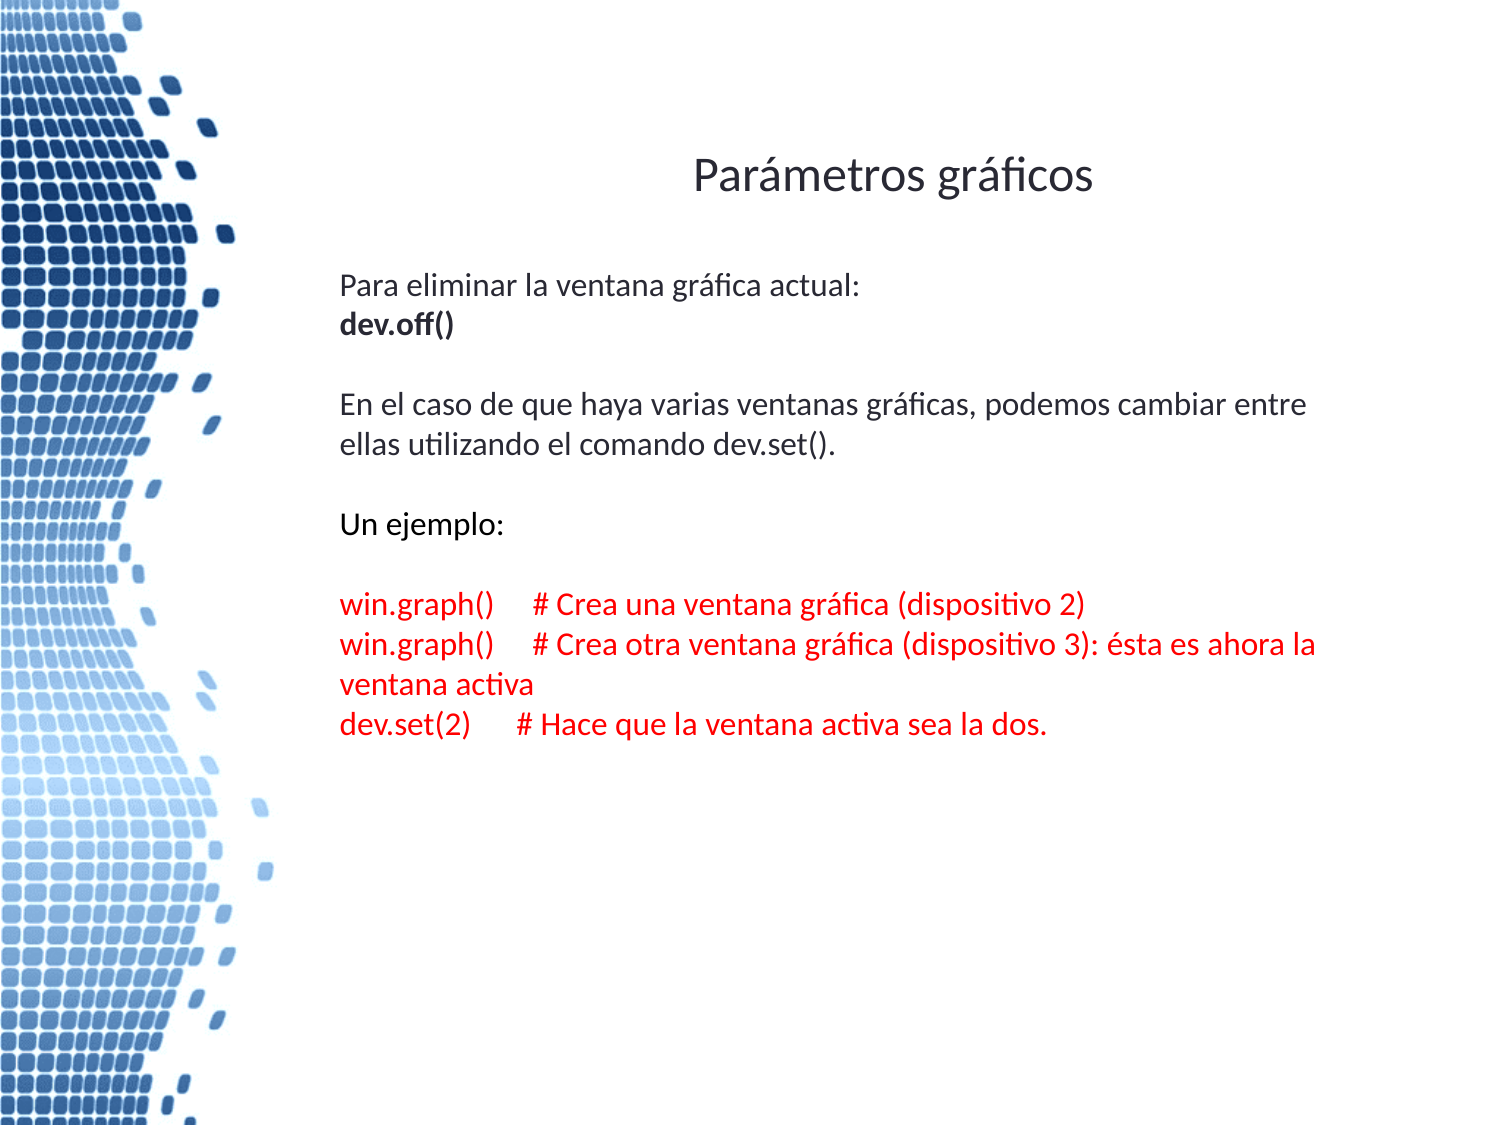

# Parámetros gráficos
Para eliminar la ventana gráfica actual:
dev.off()

En el caso de que haya varias ventanas gráficas, podemos cambiar entre ellas utilizando el comando dev.set().

Un ejemplo:

win.graph()     # Crea una ventana gráfica (dispositivo 2)
win.graph()     # Crea otra ventana gráfica (dispositivo 3): ésta es ahora la ventana activa
dev.set(2)      # Hace que la ventana activa sea la dos.